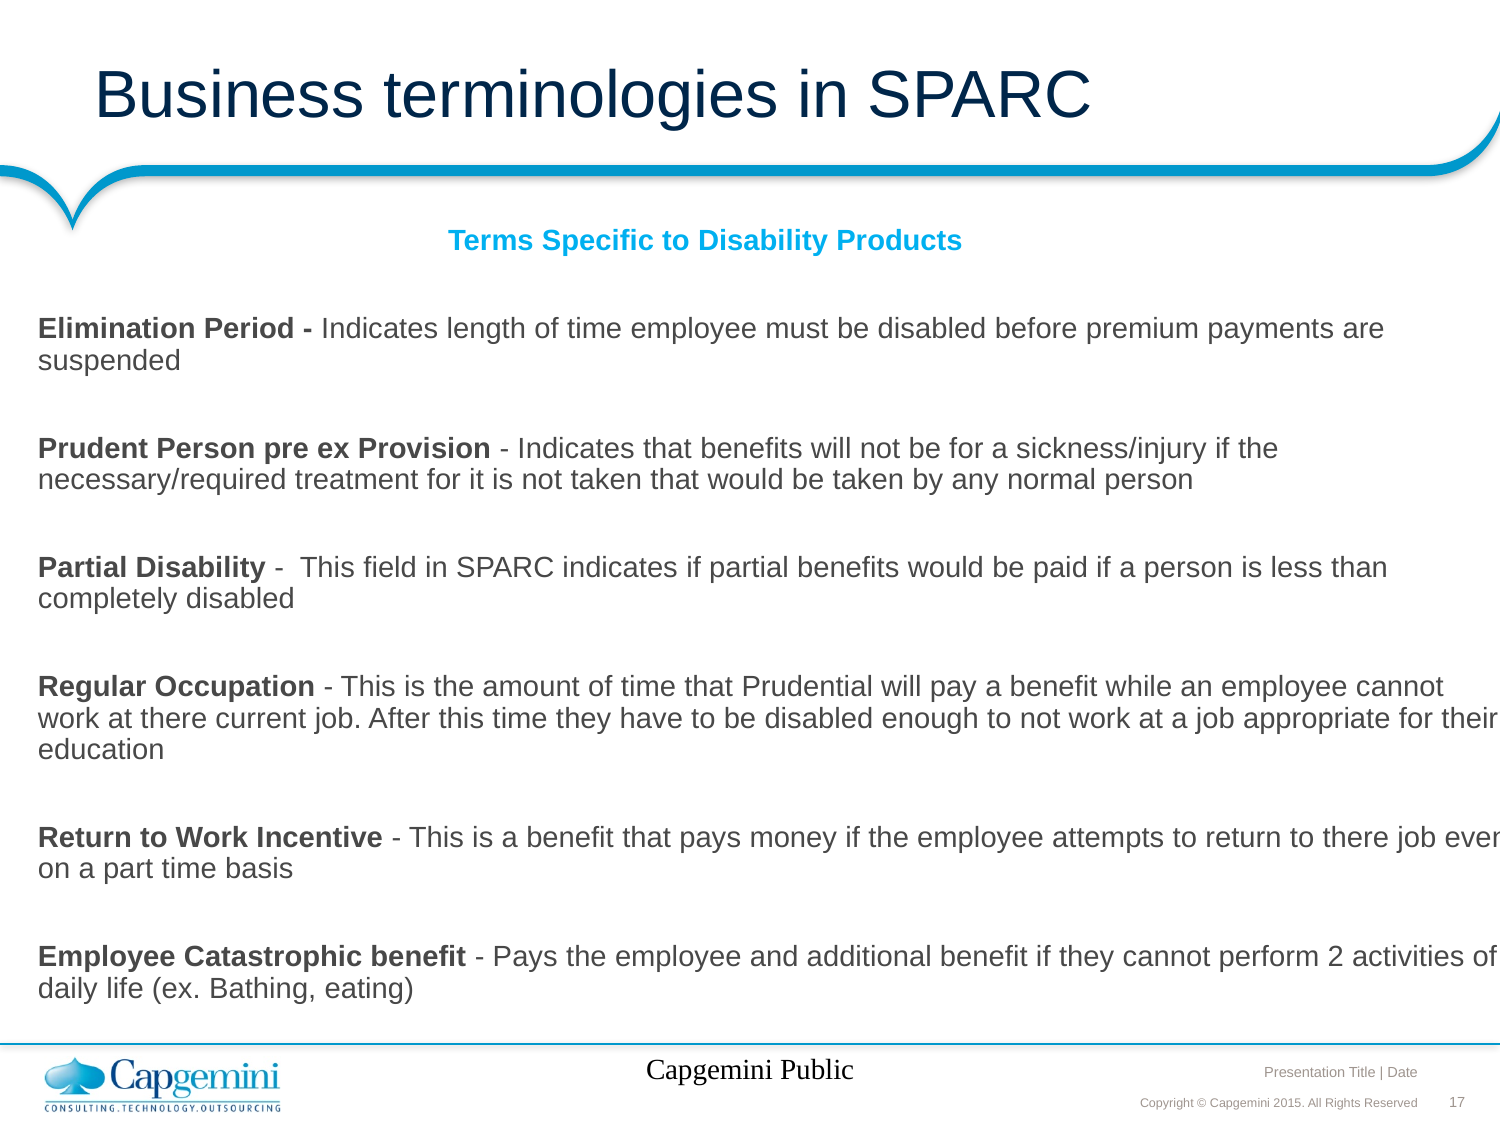

# Business terminologies in SPARC

                                                 Terms Specific to Disability Products

Elimination Period - Indicates length of time employee must be disabled before premium payments are suspended

Prudent Person pre ex Provision - Indicates that benefits will not be for a sickness/injury if the necessary/required treatment for it is not taken that would be taken by any normal person

Partial Disability -  This field in SPARC indicates if partial benefits would be paid if a person is less than completely disabled

Regular Occupation - This is the amount of time that Prudential will pay a benefit while an employee cannot work at there current job. After this time they have to be disabled enough to not work at a job appropriate for their education

Return to Work Incentive - This is a benefit that pays money if the employee attempts to return to there job even on a part time basis

Employee Catastrophic benefit - Pays the employee and additional benefit if they cannot perform 2 activities of daily life (ex. Bathing, eating)

Capgemini Public